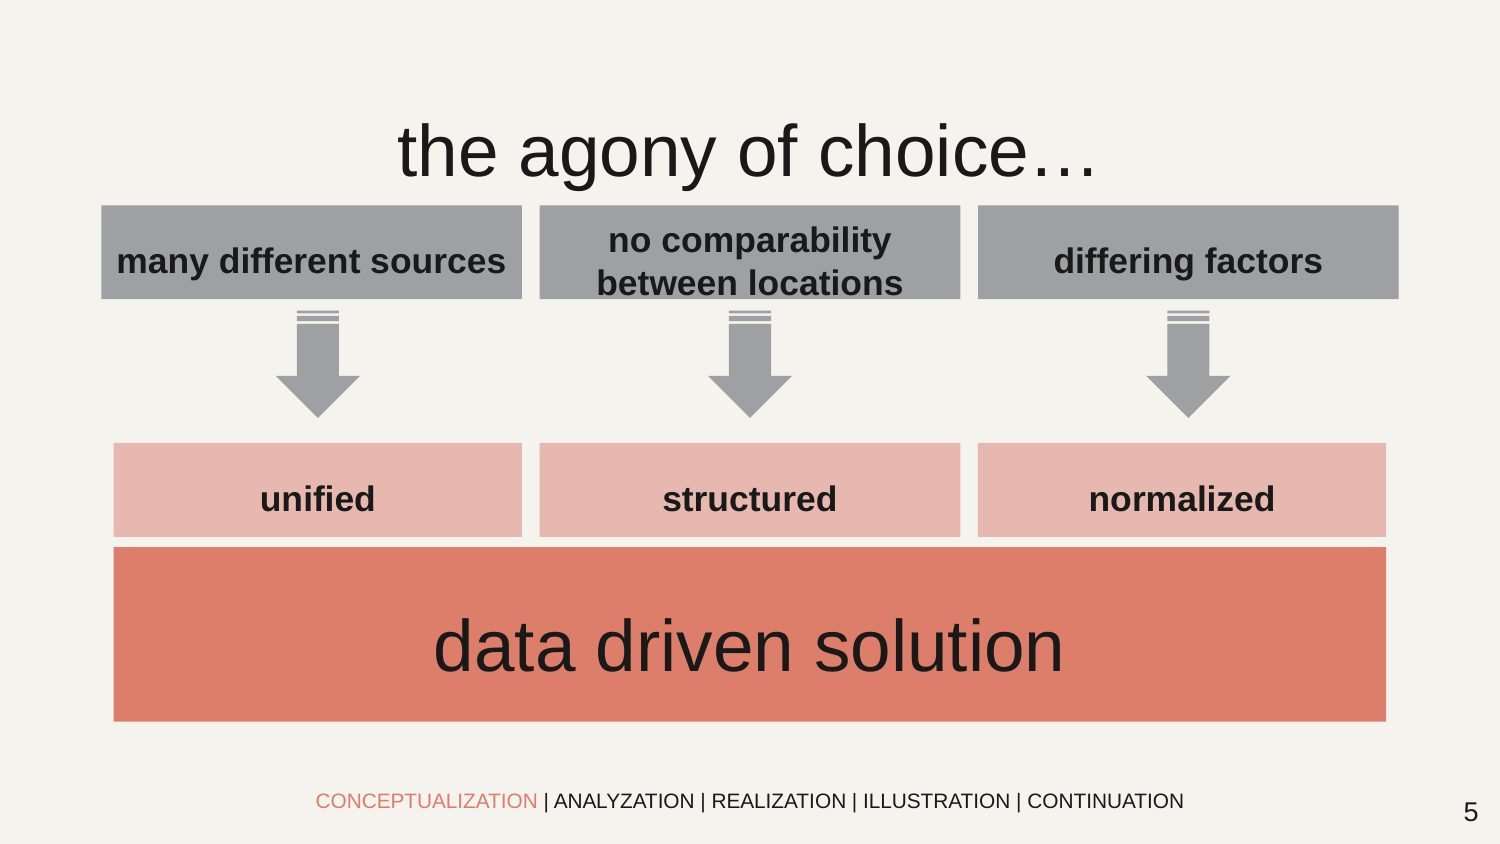

# the agony of choice…

many different sources
no comparability between locations
differing factors

structured
unified
normalized
data driven solution
CONCEPTUALIZATION | ANALYZATION | REALIZATION | ILLUSTRATION | CONTINUATION
5